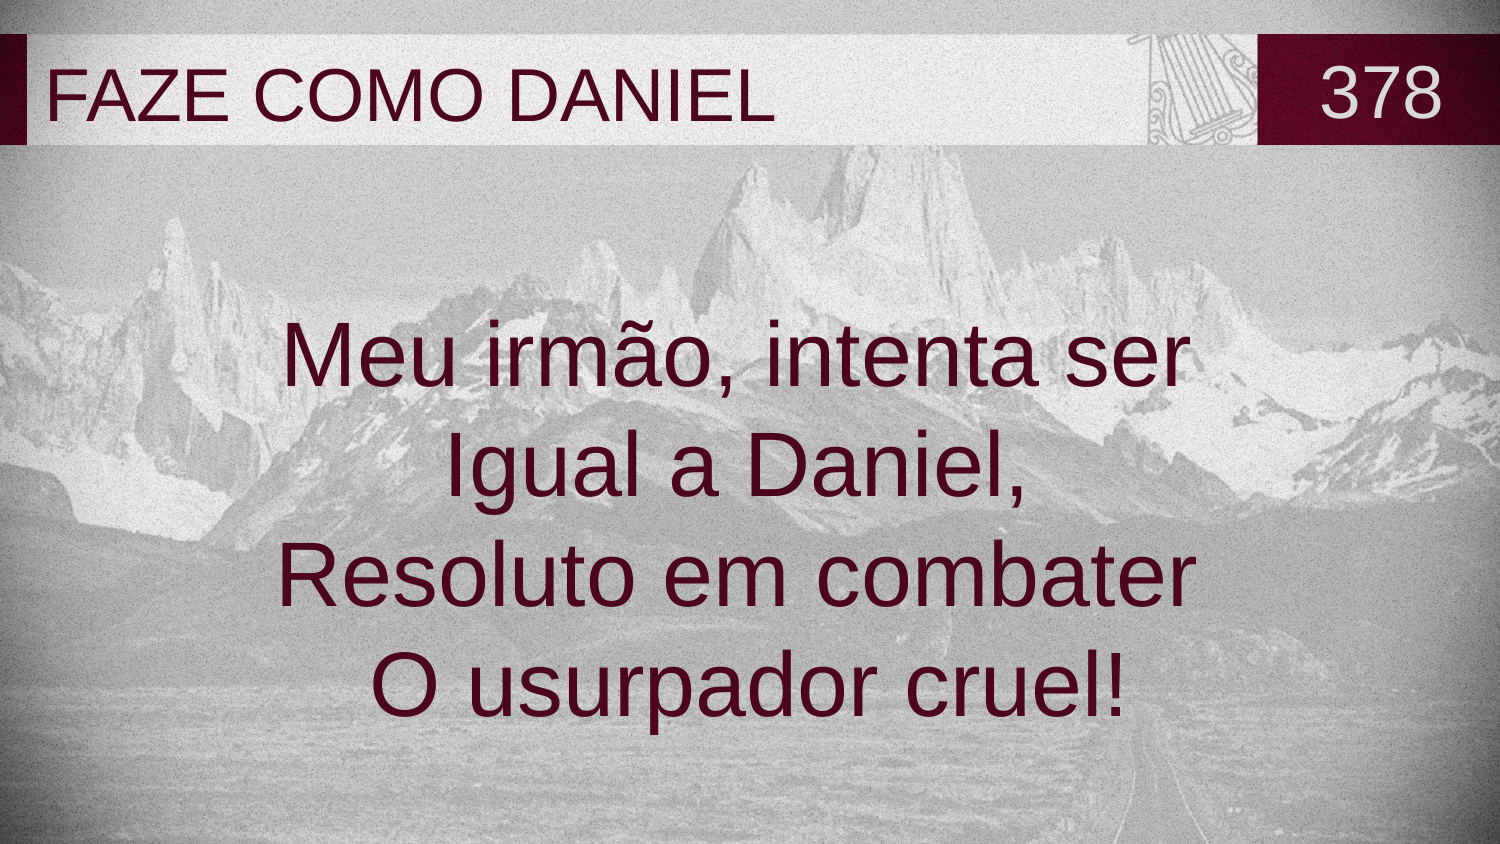

# FAZE COMO DANIEL
378
Meu irmão, intenta ser
Igual a Daniel,
Resoluto em combater
O usurpador cruel!